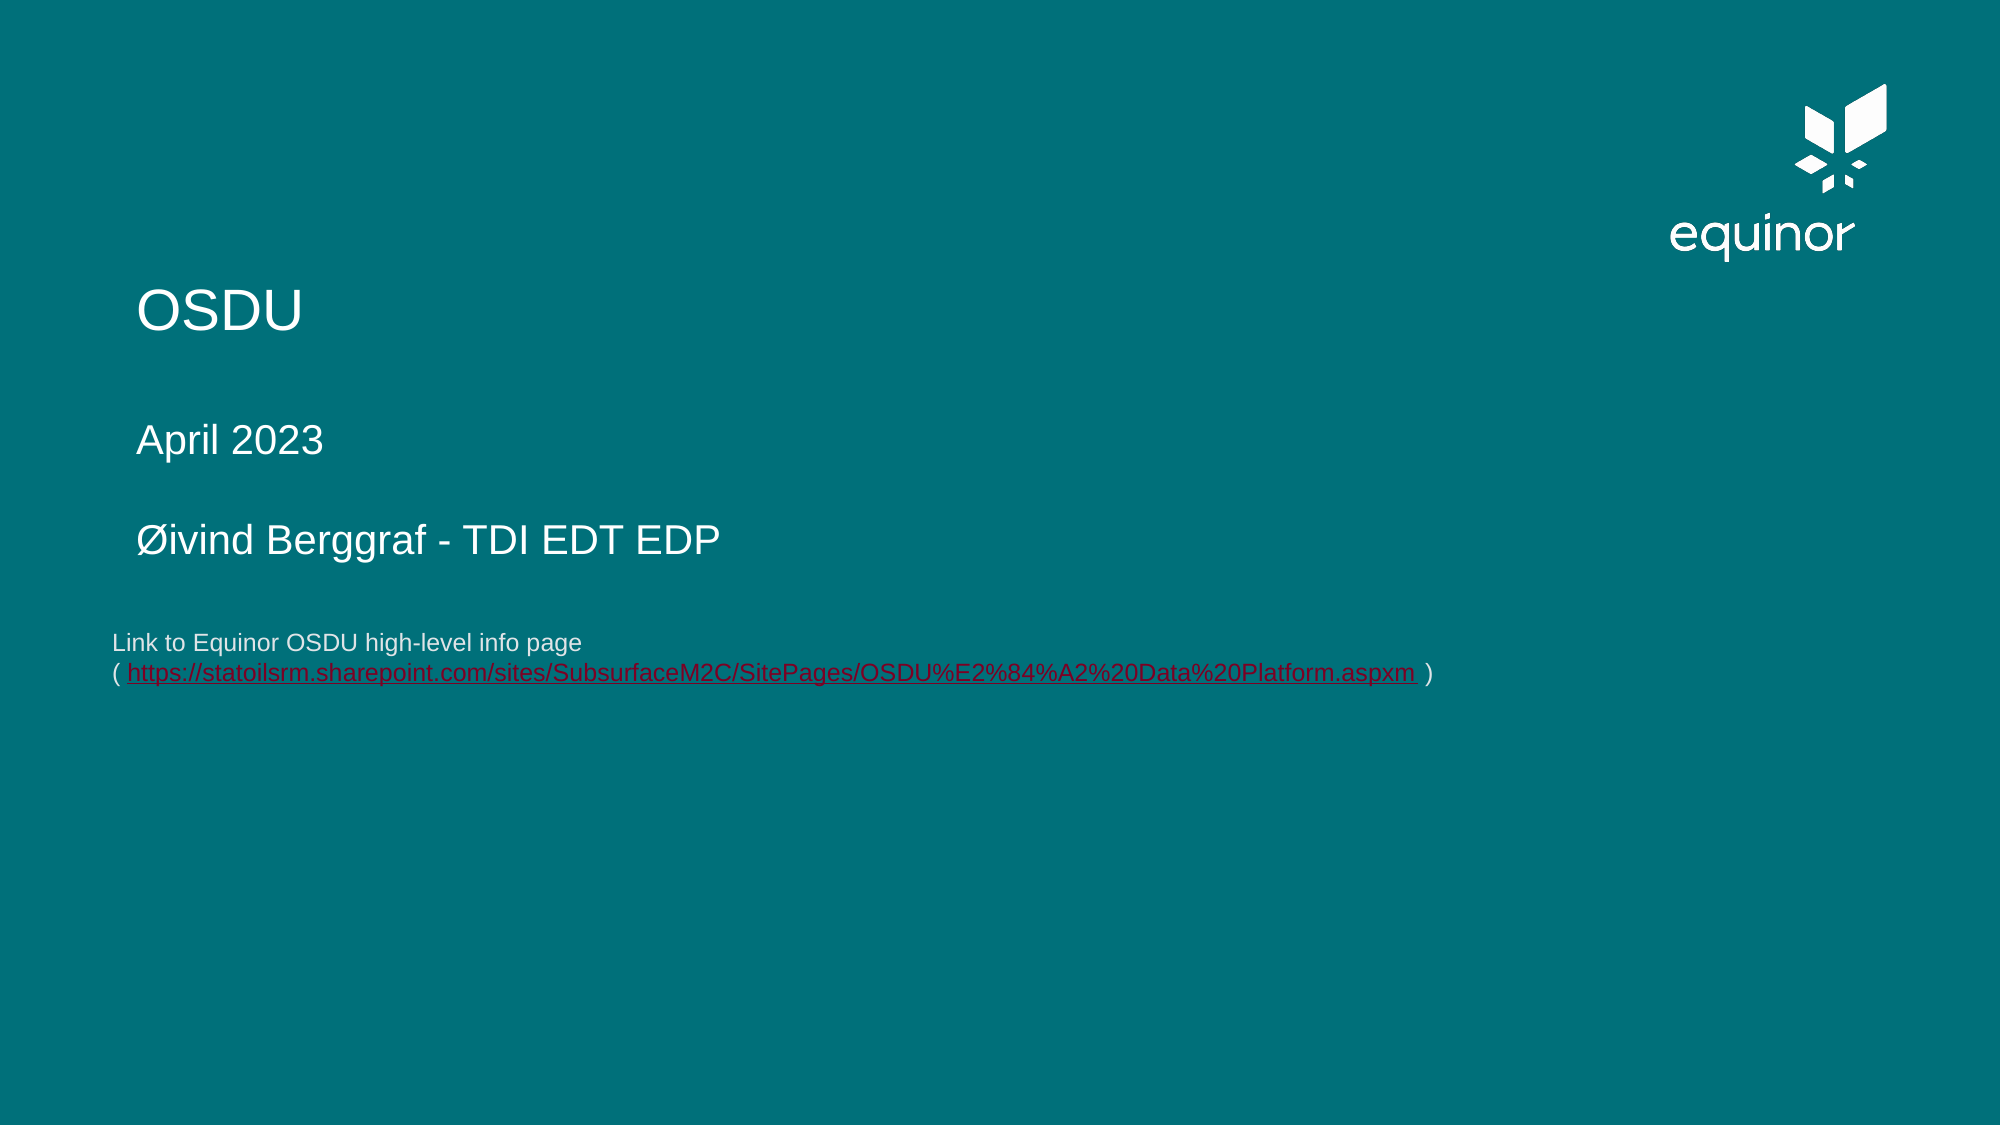

# OSDU April 2023 Øivind Berggraf - TDI EDT EDP
Link to Equinor OSDU high-level info page
( https://statoilsrm.sharepoint.com/sites/SubsurfaceM2C/SitePages/OSDU%E2%84%A2%20Data%20Platform.aspxm )